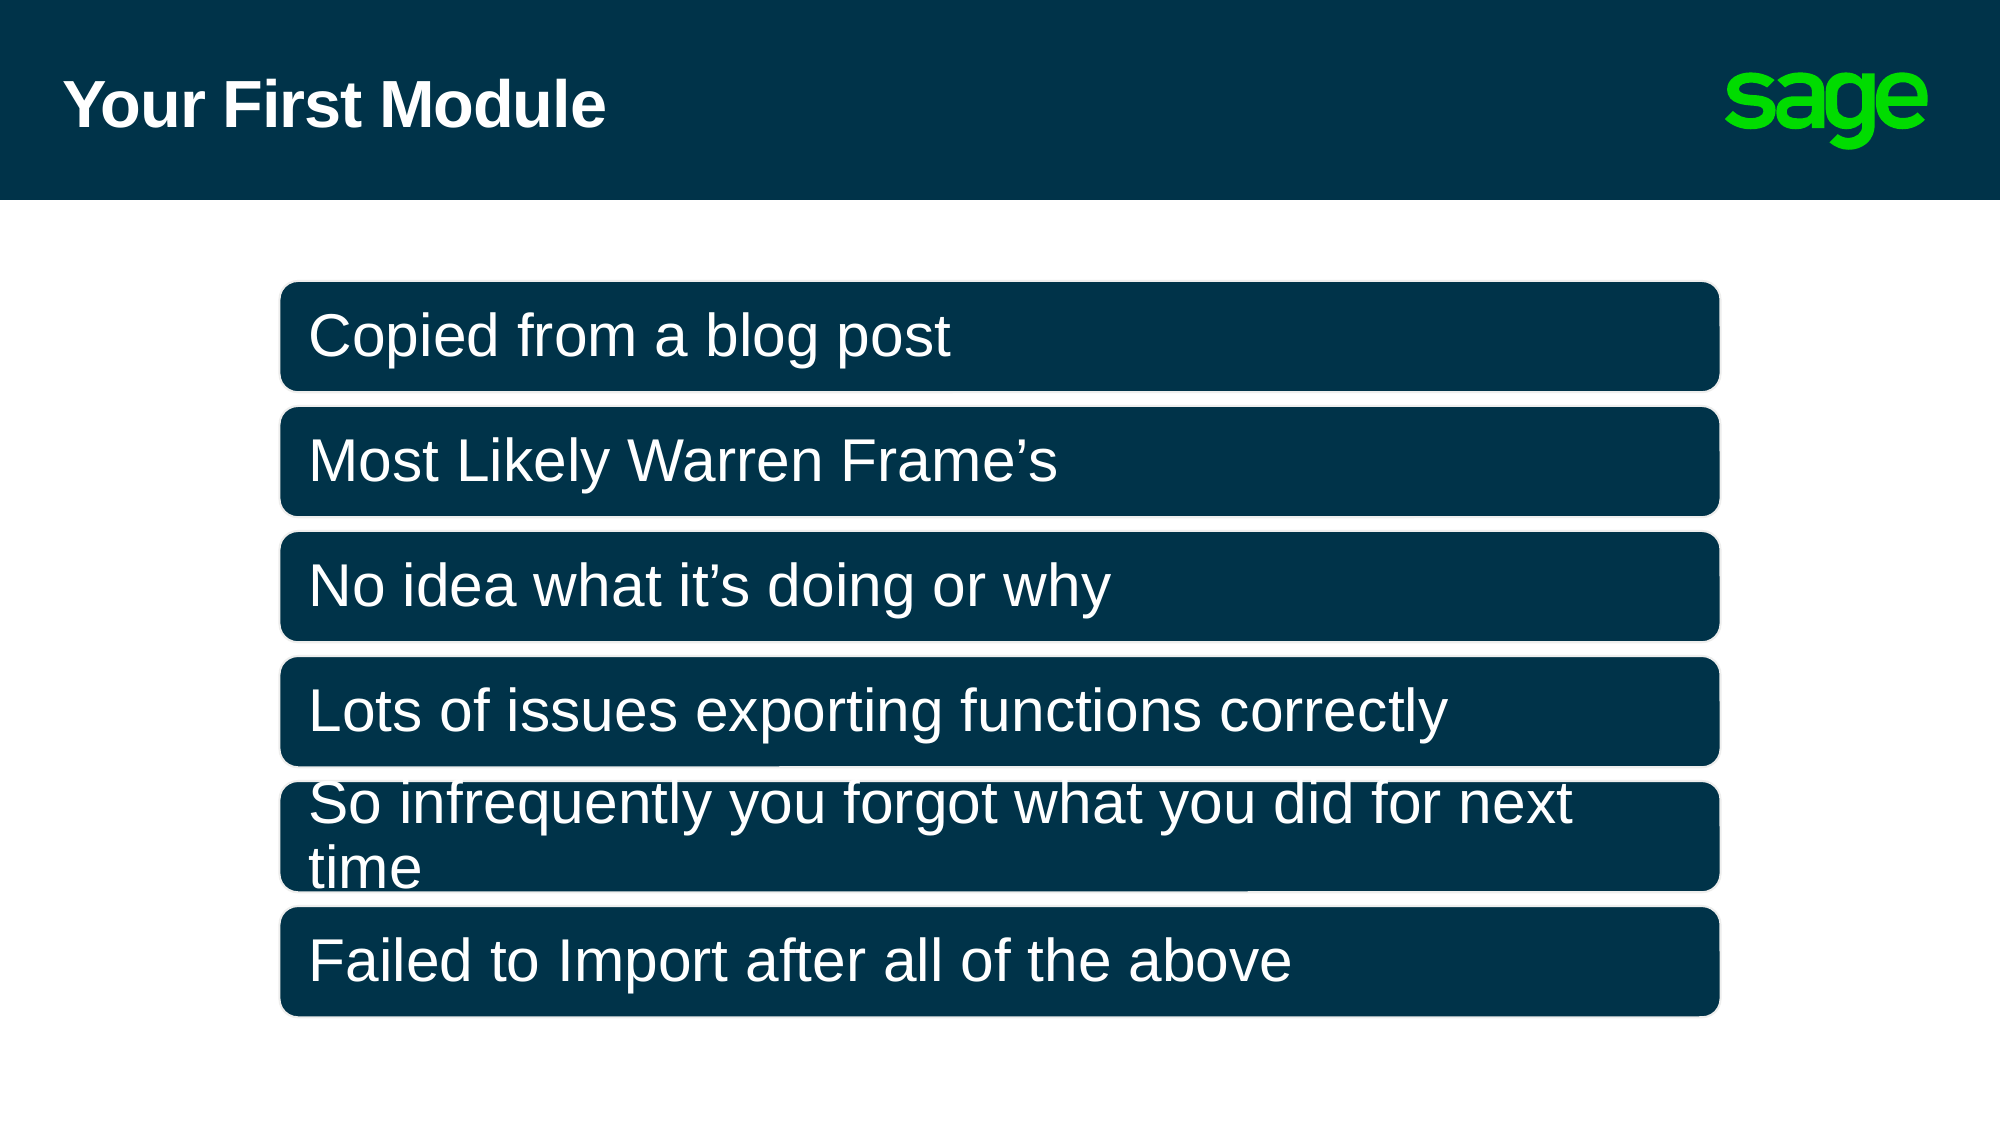

# Your First Module
Copied from a blog post
Most Likely Warren Frame’s
No idea what it’s doing or why
Lots of issues exporting functions correctly
So infrequently you forgot what you did for next time
Failed to Import after all of the above